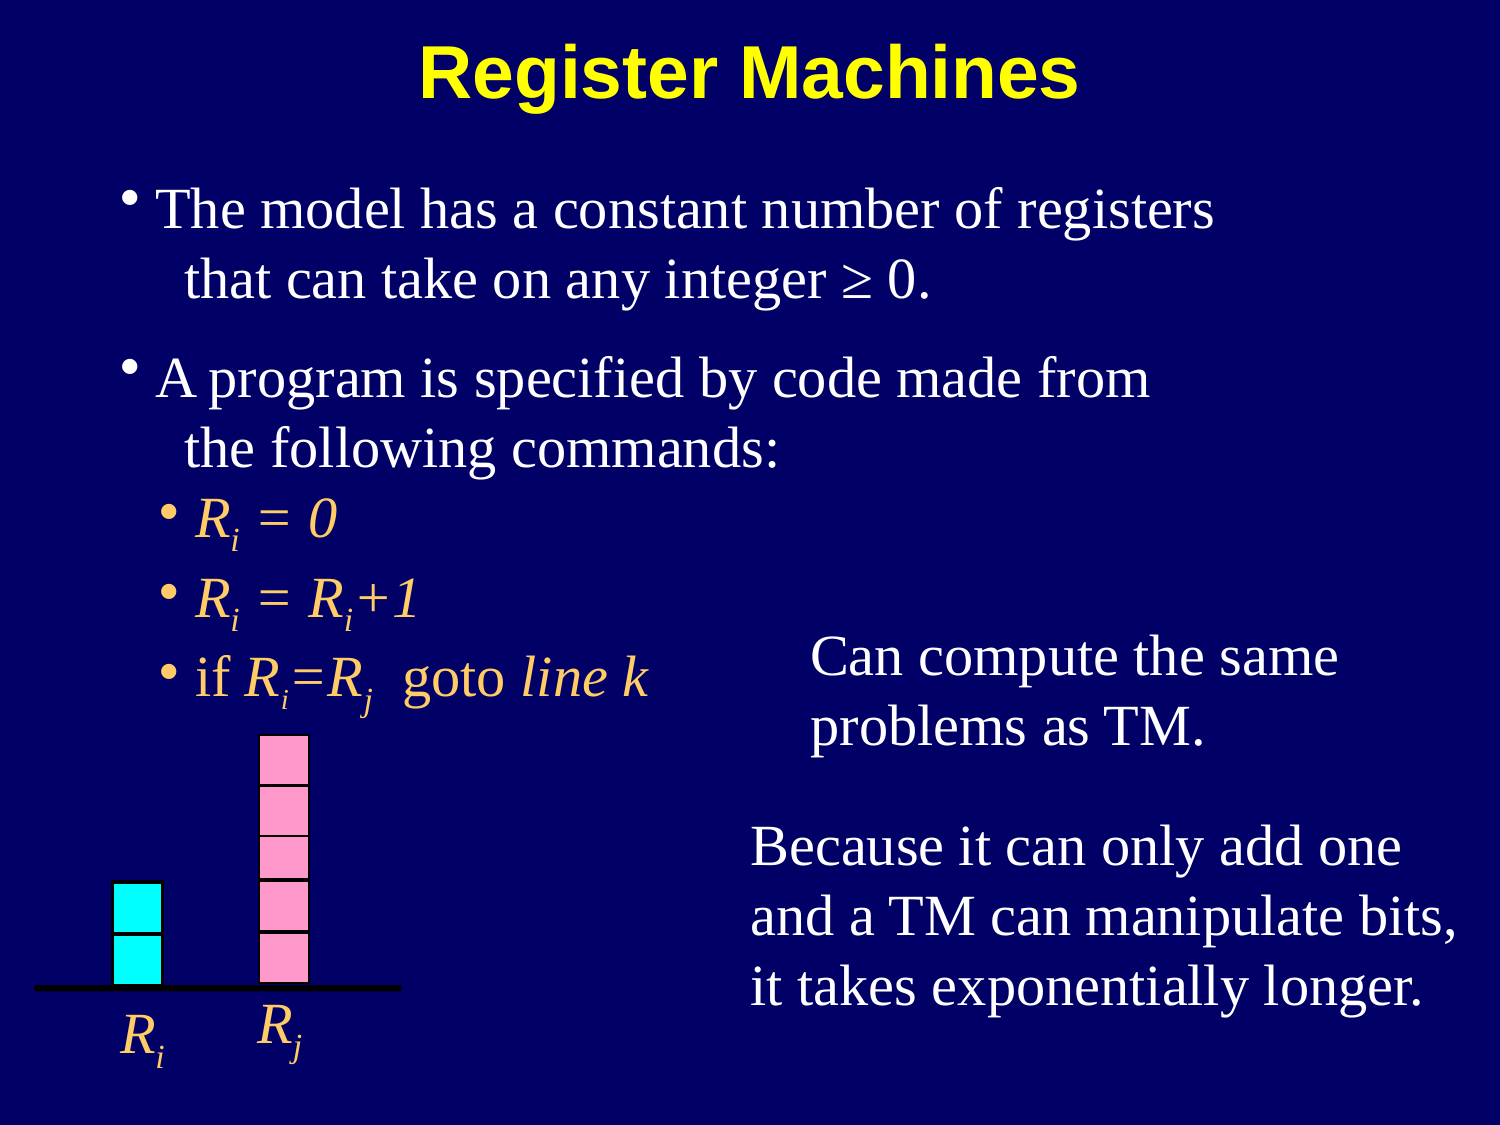

Register Machines
The model has a constant number of registers
  that can take on any integer ≥ 0.
A program is specified by code made from
  the following commands:
Ri = 0
Ri = Ri+1
if Ri=Rj  goto line k
Can compute the same
problems as TM.

Rj

Ri
Because it can only add one
and a TM can manipulate bits,
it takes exponentially longer.